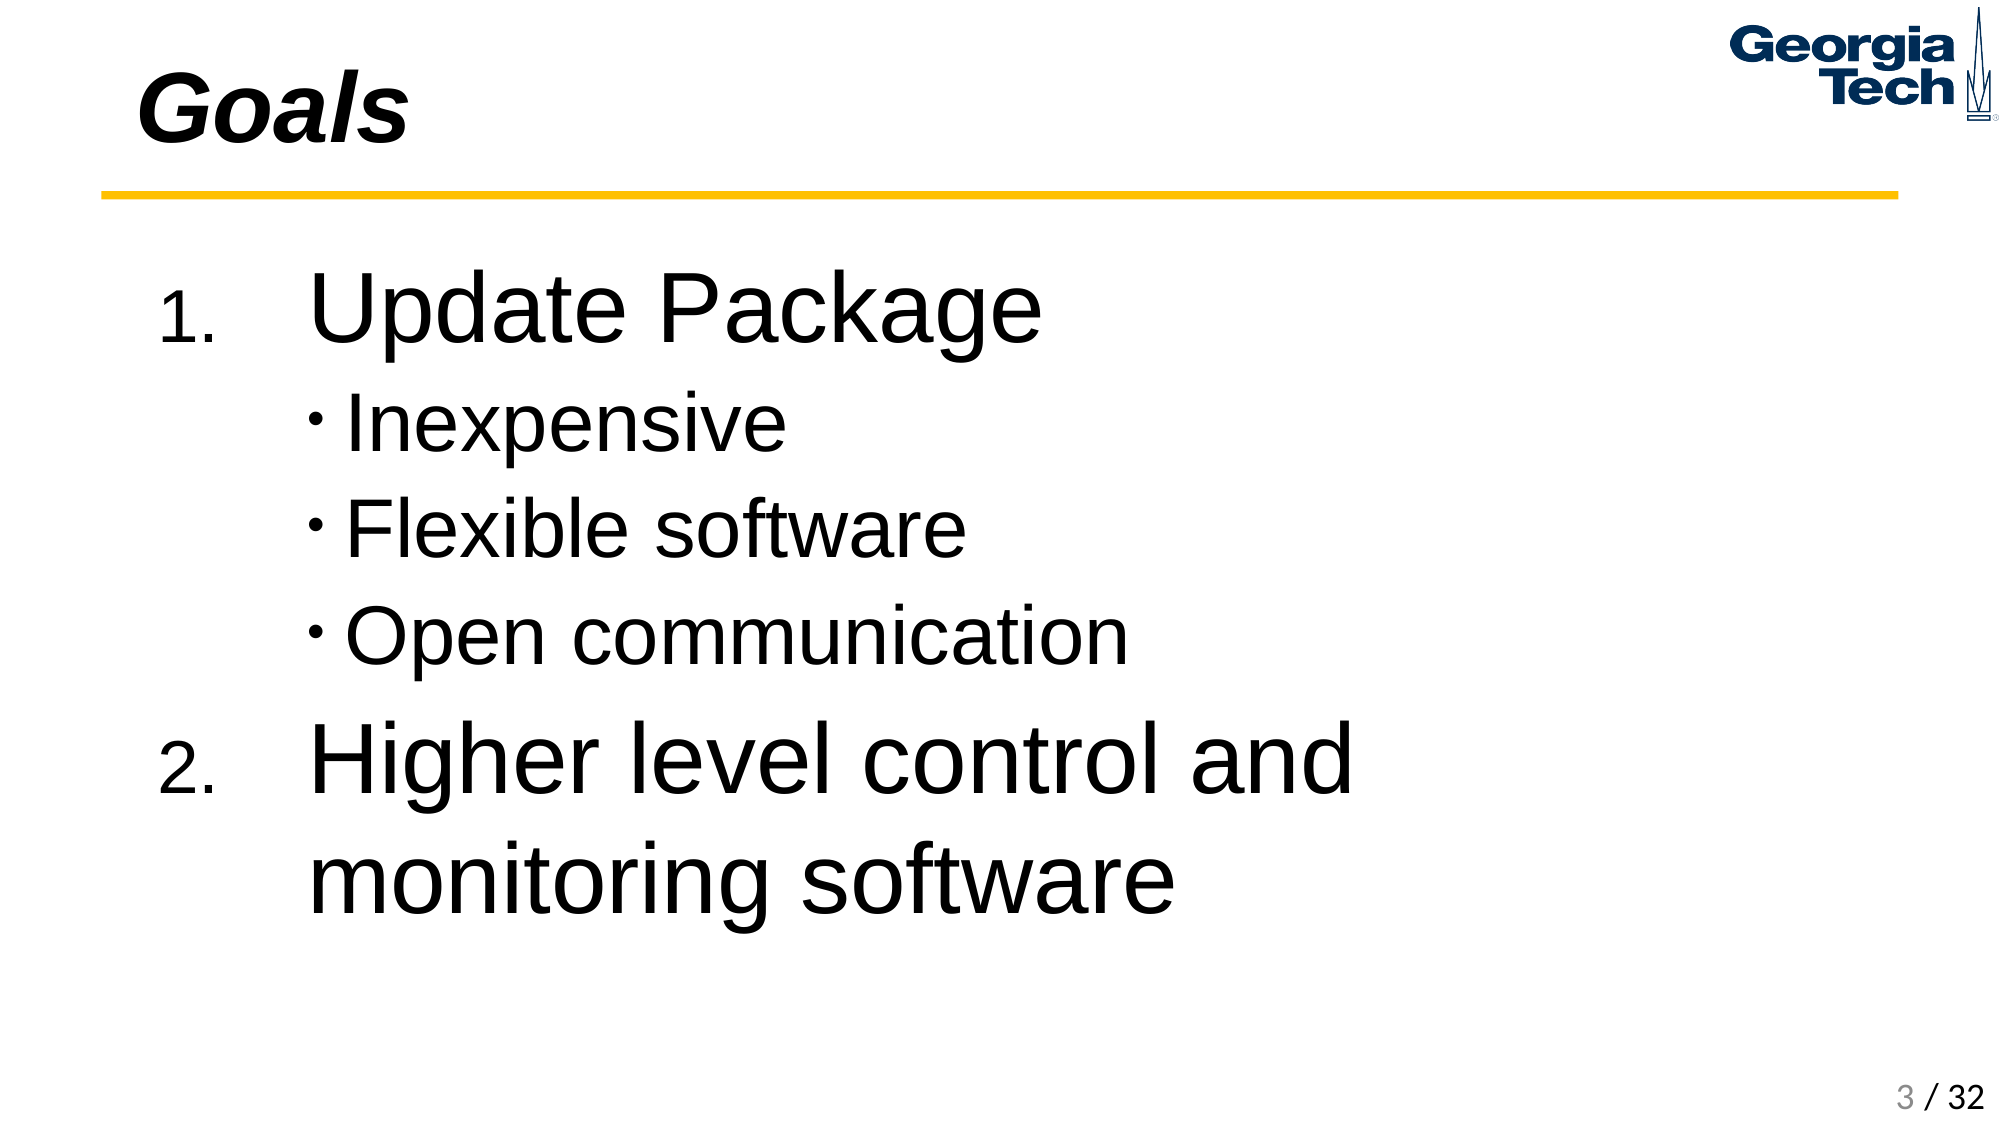

# Goals
Update Package
Inexpensive
Flexible software
Open communication
Higher level control and monitoring software
3